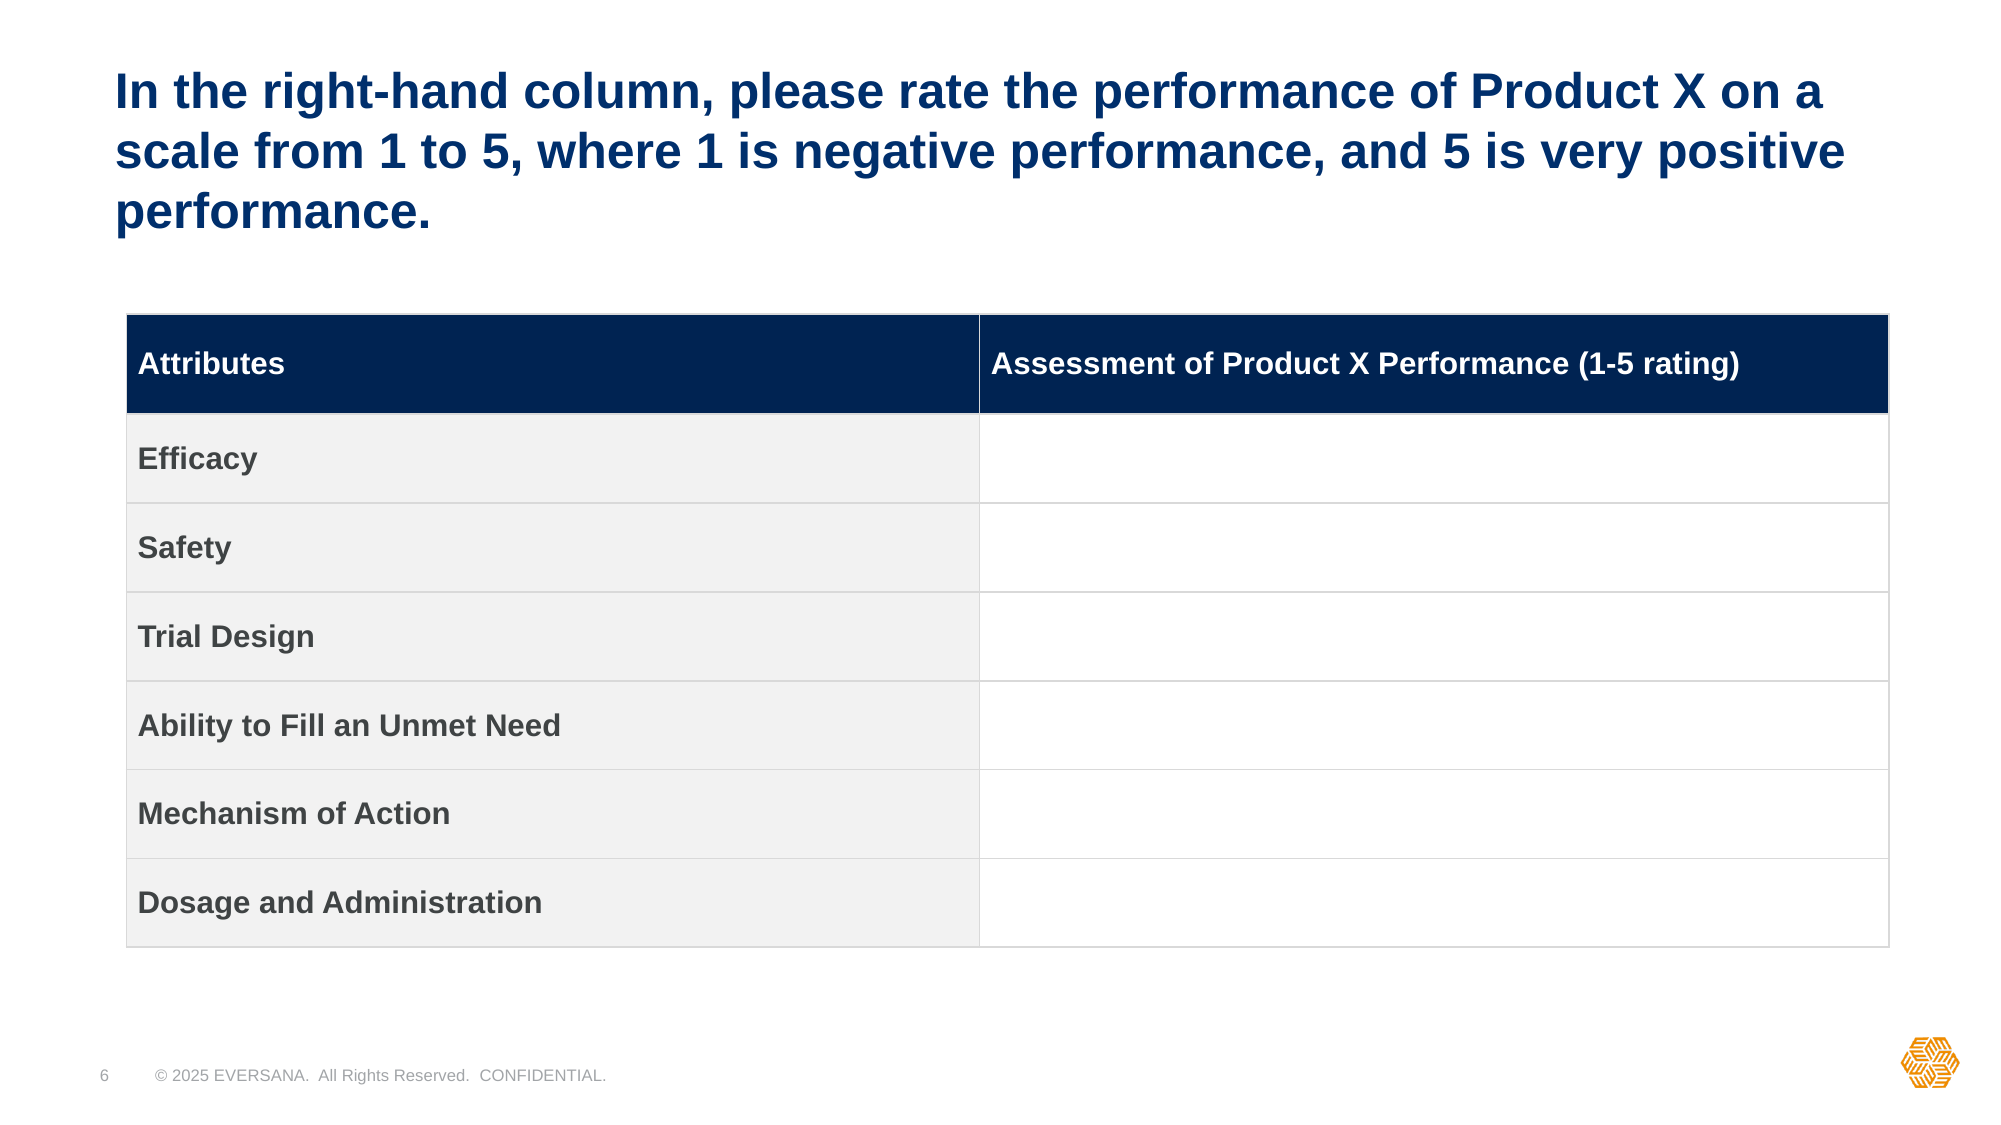

# In the right-hand column, please rate the performance of Product X on a scale from 1 to 5, where 1 is negative performance, and 5 is very positive performance.
| Attributes | Assessment of Product X Performance (1-5 rating) |
| --- | --- |
| Efficacy |  |
| Safety |  |
| Trial Design |  |
| Ability to Fill an Unmet Need |  |
| Mechanism of Action |  |
| Dosage and Administration |  |